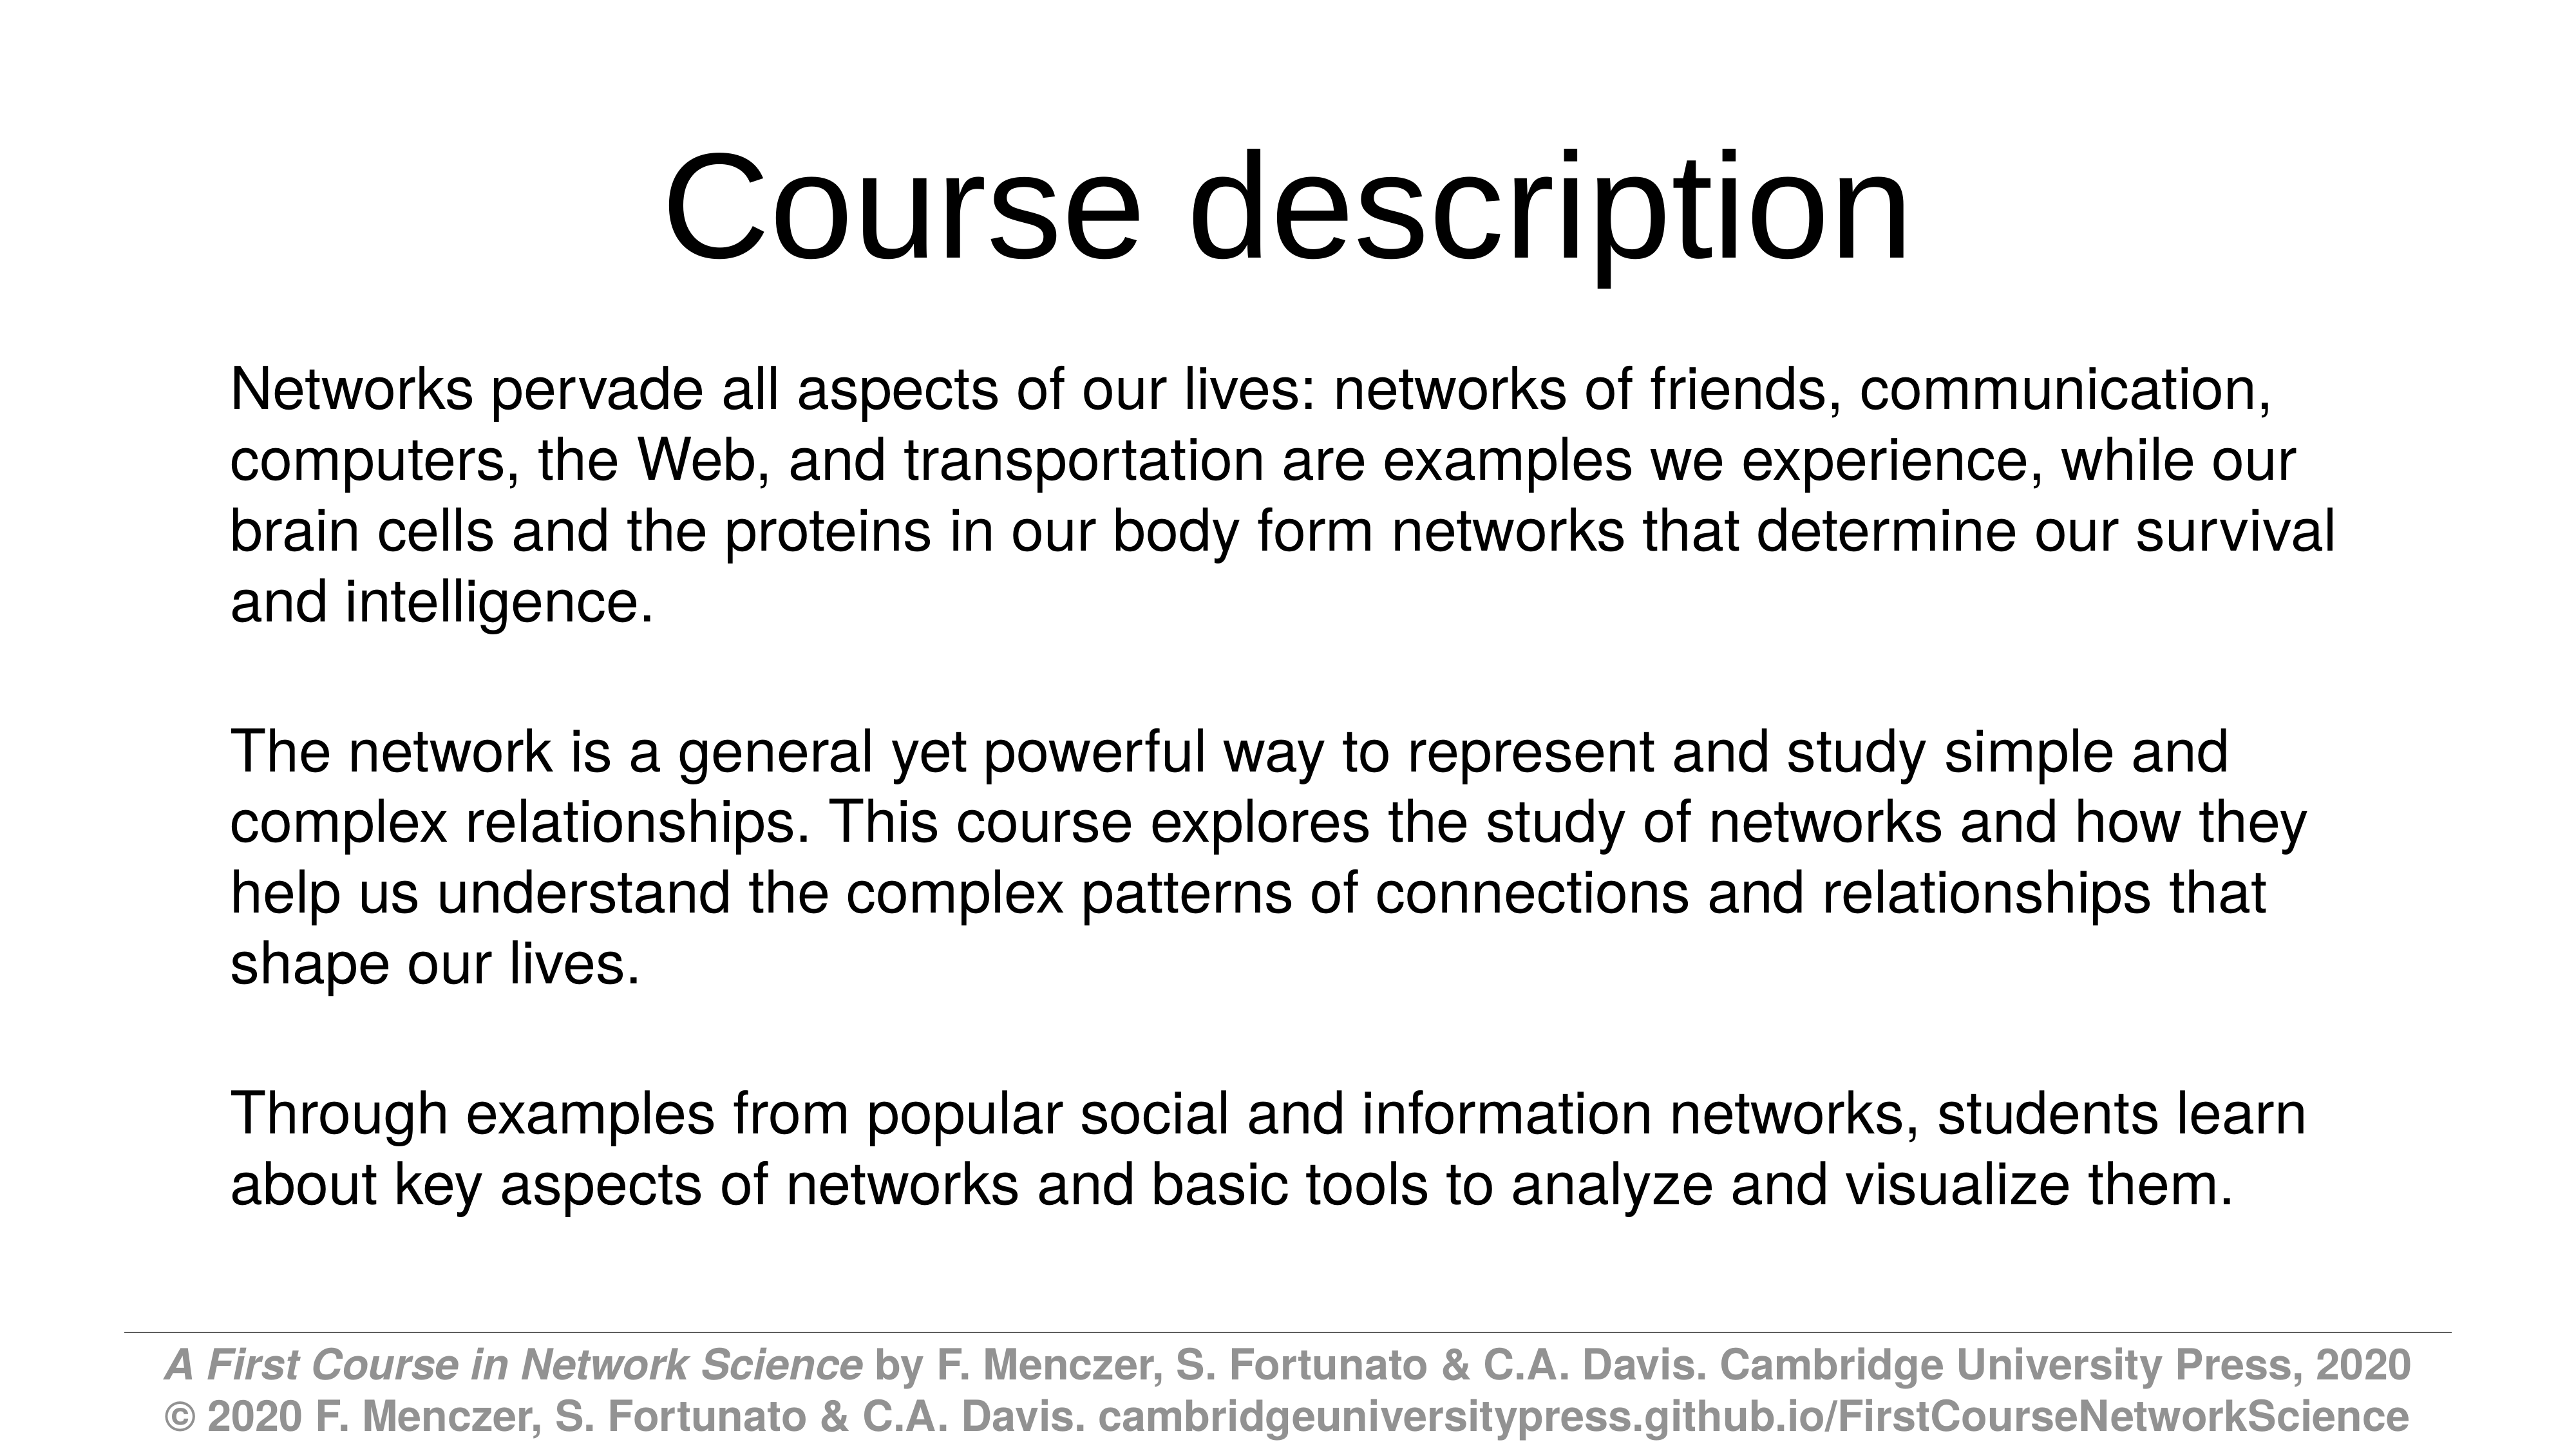

# Course description
Networks pervade all aspects of our lives: networks of friends, communication, computers, the Web, and transportation are examples we experience, while our brain cells and the proteins in our body form networks that determine our survival and intelligence.
The network is a general yet powerful way to represent and study simple and complex relationships. This course explores the study of networks and how they help us understand the complex patterns of connections and relationships that shape our lives.
Through examples from popular social and information networks, students learn about key aspects of networks and basic tools to analyze and visualize them.